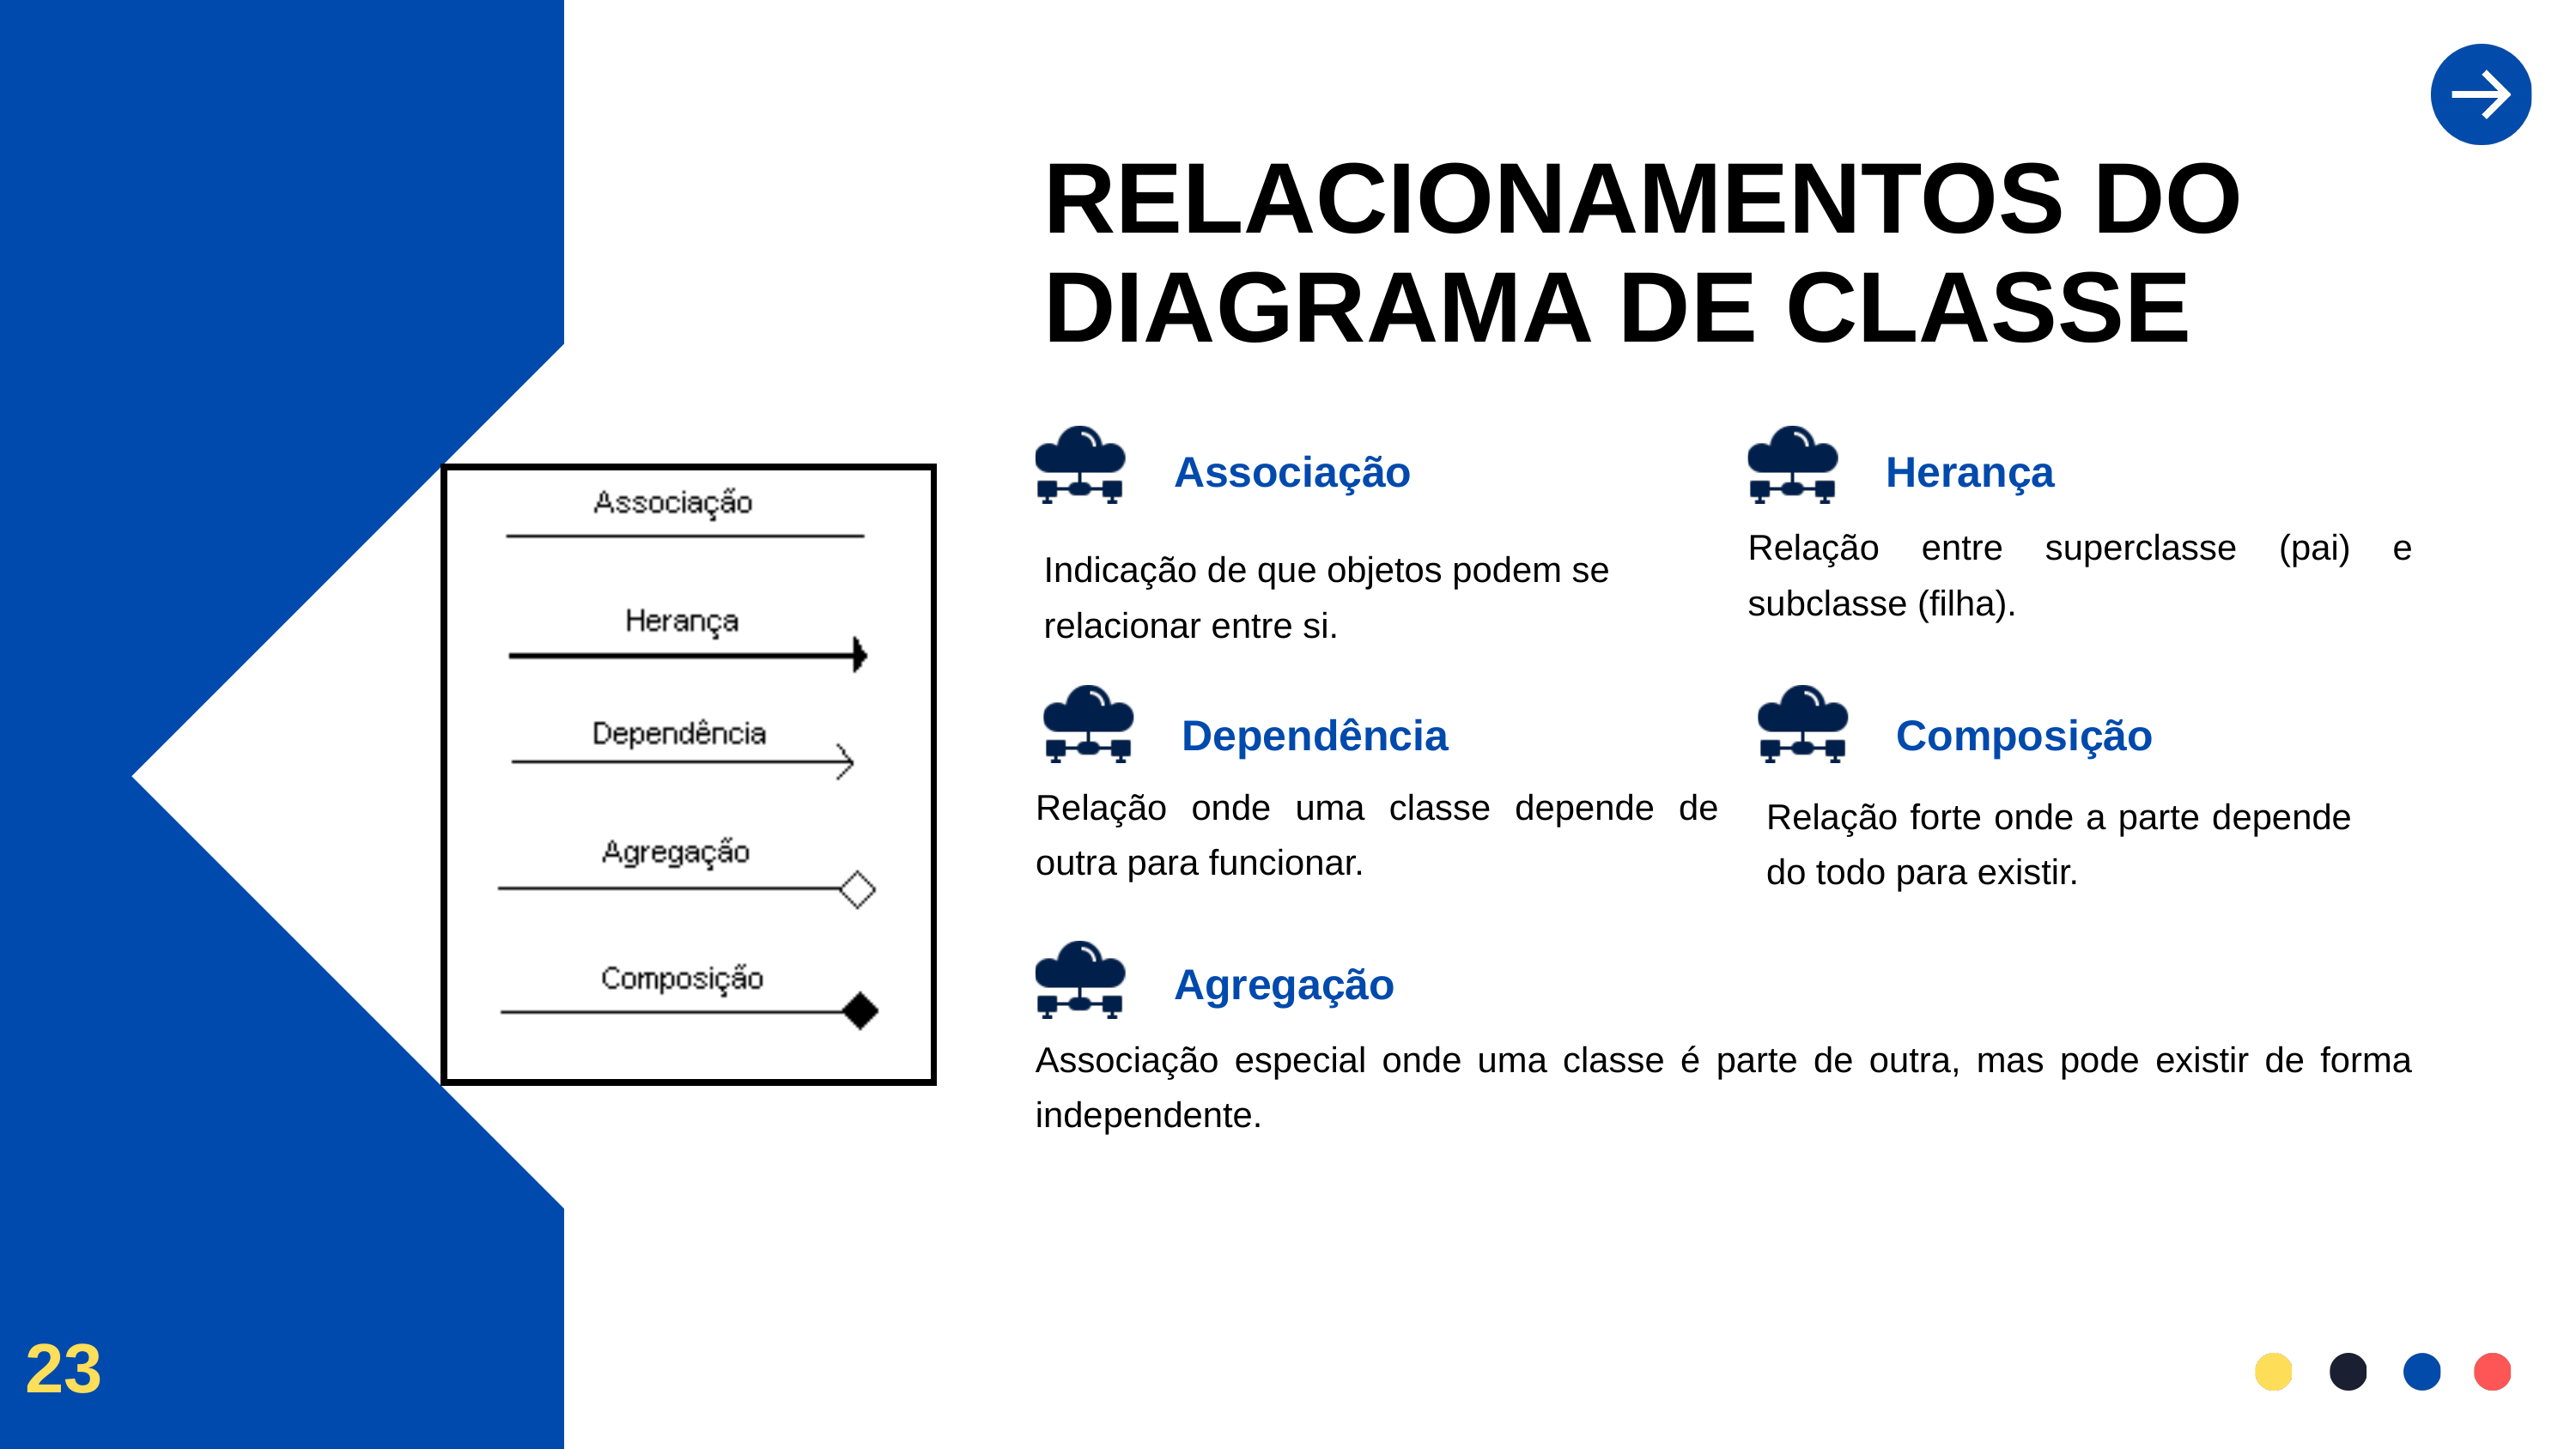

RELACIONAMENTOS DO DIAGRAMA DE CLASSE

Associação

Herança
Relação entre superclasse (pai) e subclasse (filha).

Indicação de que objetos podem se relacionar entre si.

Dependência
Relação onde uma classe depende de outra para funcionar.

Composição
Relação forte onde a parte depende do todo para existir.

Agregação
Associação especial onde uma classe é parte de outra, mas pode existir de forma independente.

23